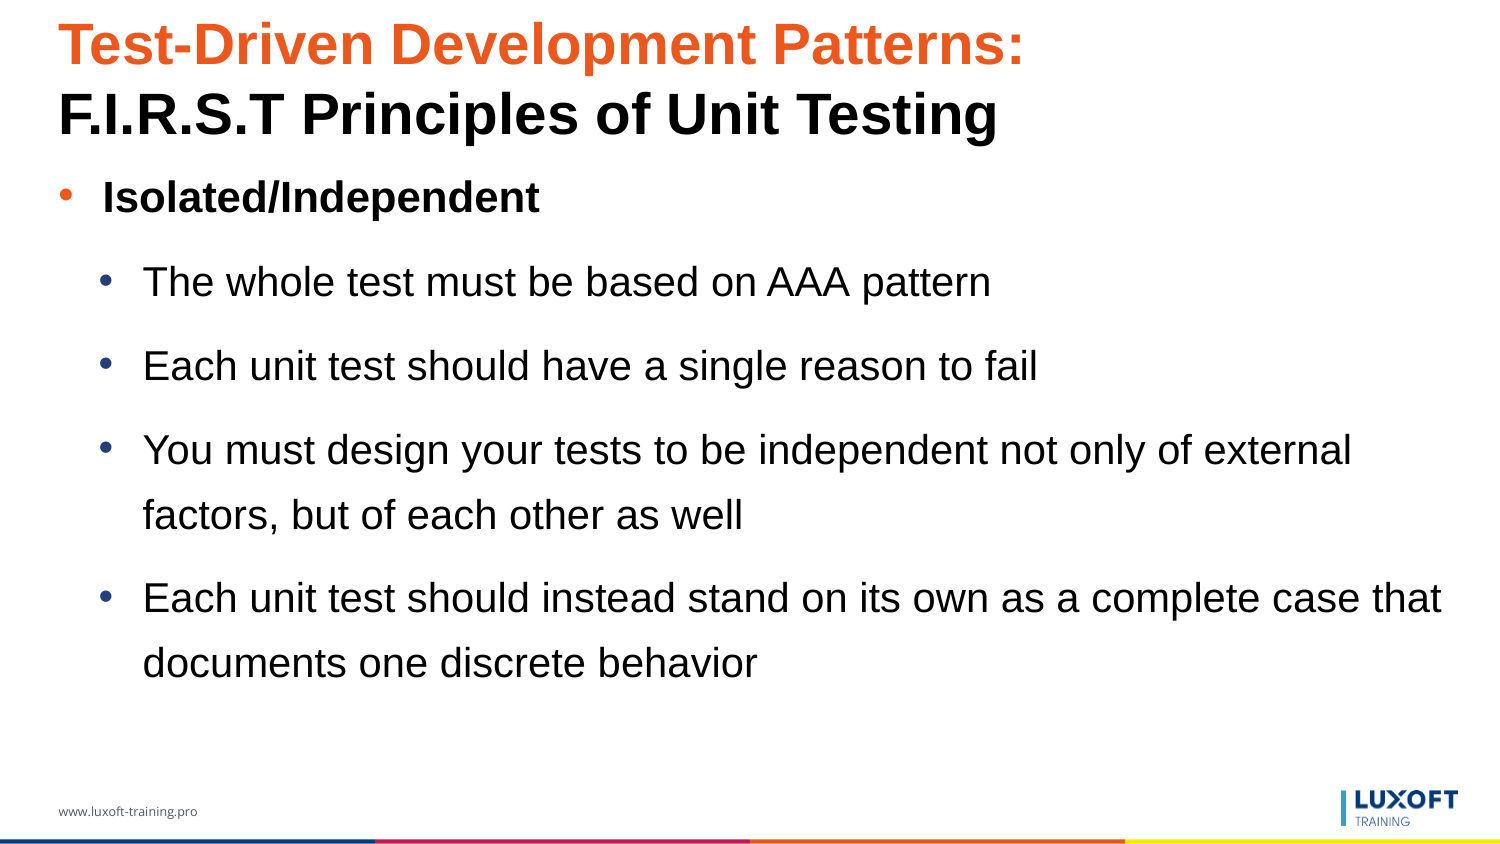

# Test-Driven Development Patterns: F.I.R.S.T Principles of Unit Testing
Isolated/Independent
The whole test must be based on AAA pattern
Each unit test should have a single reason to fail
You must design your tests to be independent not only of external factors, but of each other as well
Each unit test should instead stand on its own as a complete case that documents one discrete behavior